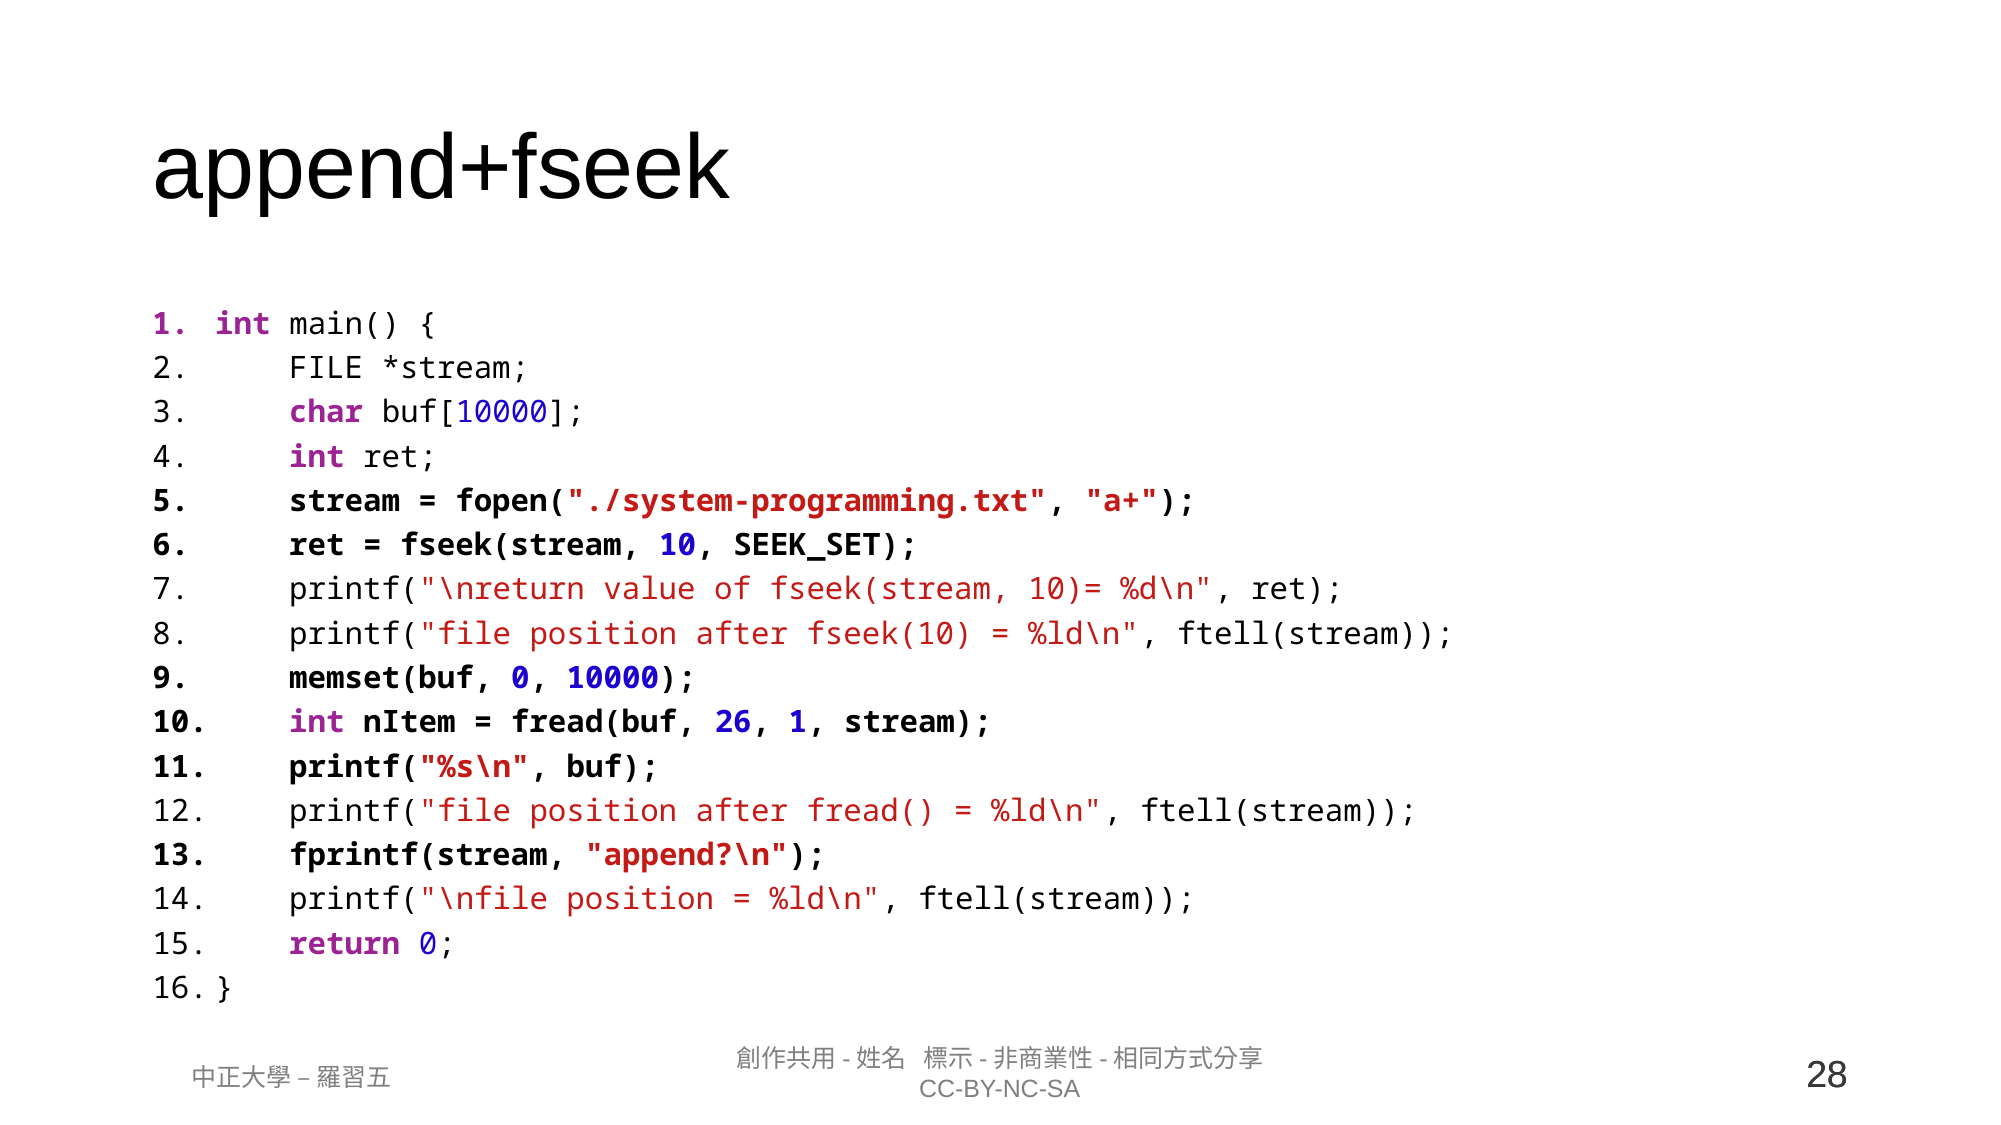

# append+fseek
int main() {
    FILE *stream;
    char buf[10000];
    int ret;
    stream = fopen("./system-programming.txt", "a+");
    ret = fseek(stream, 10, SEEK_SET);
    printf("\nreturn value of fseek(stream, 10)= %d\n", ret);
    printf("file position after fseek(10) = %ld\n", ftell(stream));
    memset(buf, 0, 10000);
    int nItem = fread(buf, 26, 1, stream);
    printf("%s\n", buf);
    printf("file position after fread() = %ld\n", ftell(stream));
    fprintf(stream, "append?\n");
    printf("\nfile position = %ld\n", ftell(stream));
    return 0;
}